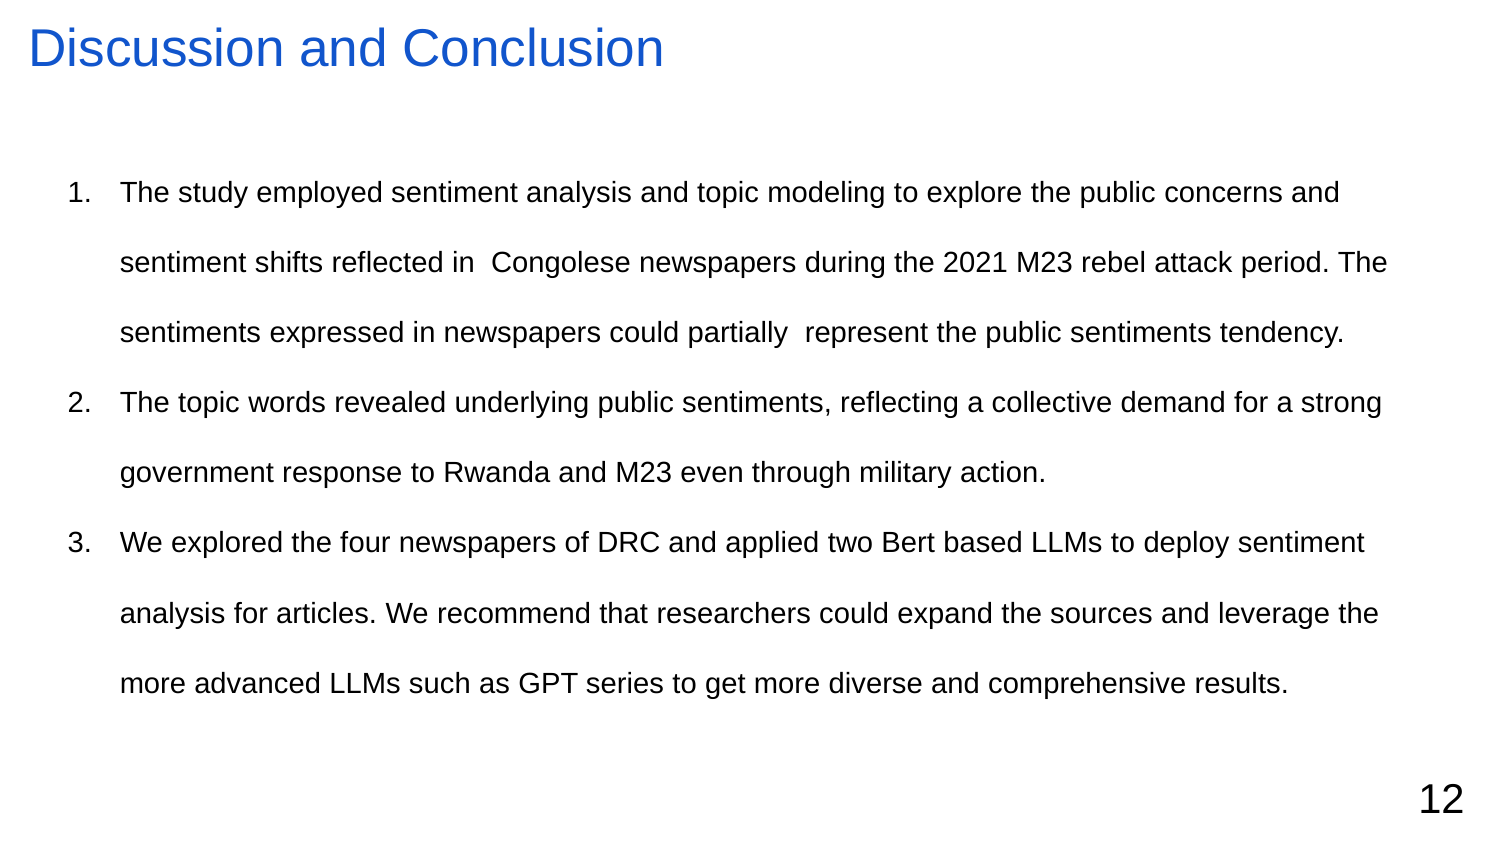

# Discussion and Conclusion
The study employed sentiment analysis and topic modeling to explore the public concerns and sentiment shifts reflected in  Congolese newspapers during the 2021 M23 rebel attack period. The sentiments expressed in newspapers could partially  represent the public sentiments tendency.
The topic words revealed underlying public sentiments, reflecting a collective demand for a strong government response to Rwanda and M23 even through military action.
We explored the four newspapers of DRC and applied two Bert based LLMs to deploy sentiment analysis for articles. We recommend that researchers could expand the sources and leverage the more advanced LLMs such as GPT series to get more diverse and comprehensive results.
12